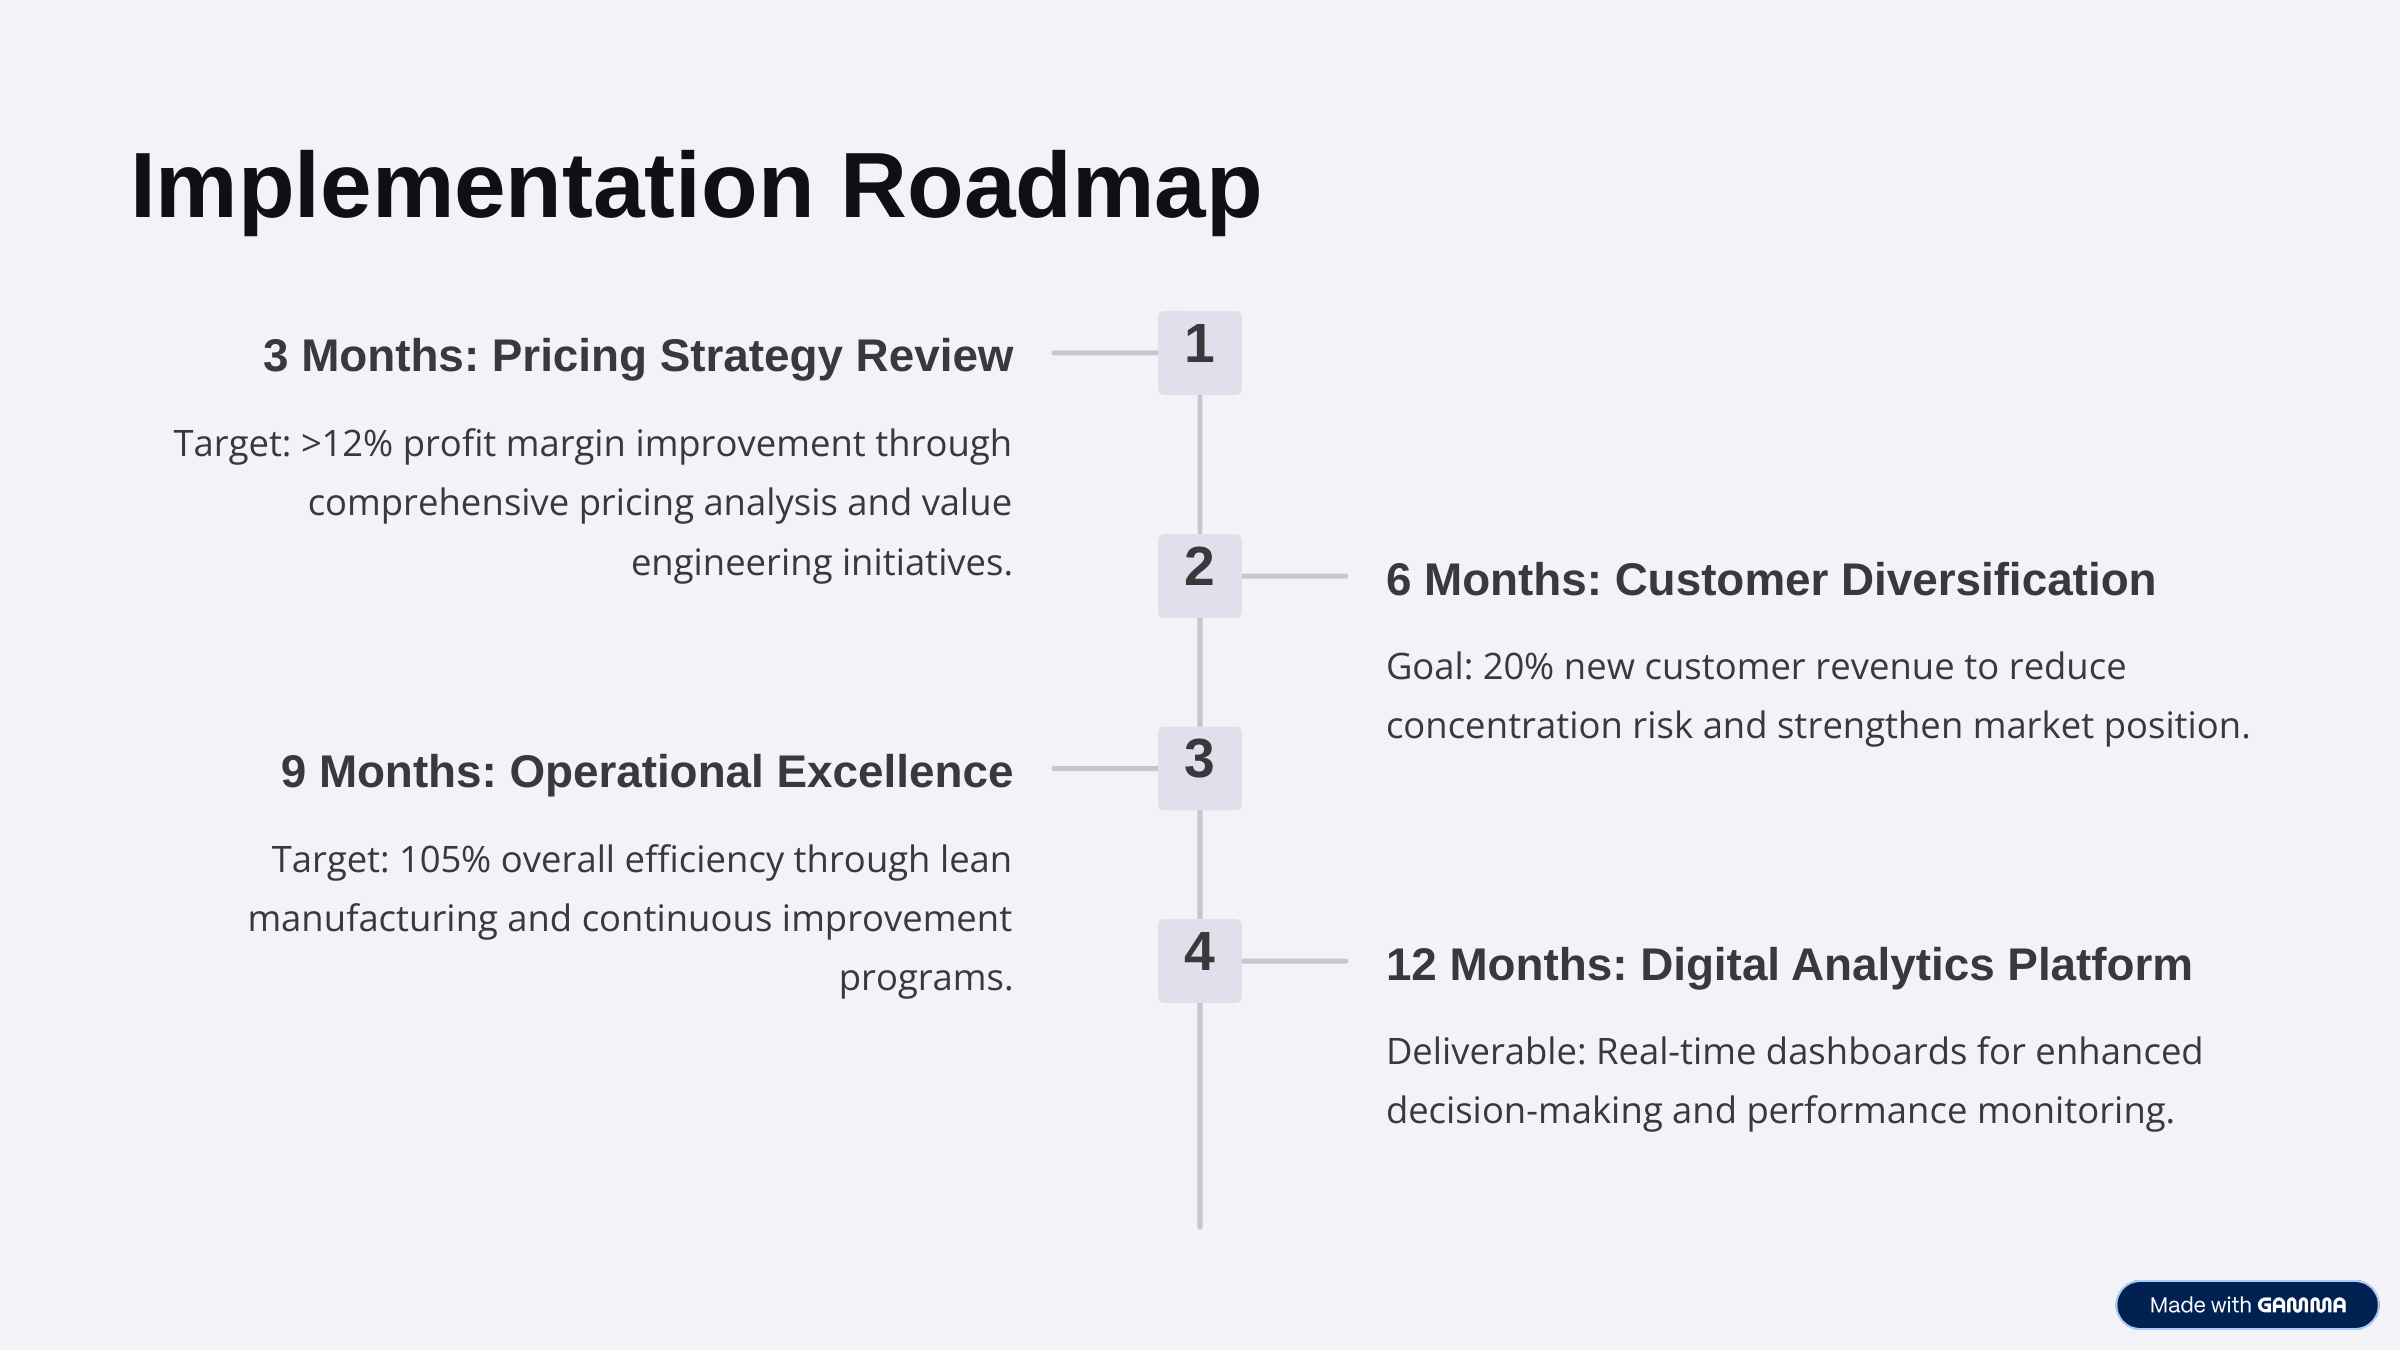

Implementation Roadmap

1
3 Months: Pricing Strategy Review

Target: >12% profit margin improvement through comprehensive pricing analysis and value engineering initiatives.

2
6 Months: Customer Diversification

Goal: 20% new customer revenue to reduce concentration risk and strengthen market position.

3
9 Months: Operational Excellence

Target: 105% overall efficiency through lean manufacturing and continuous improvement programs.

4
12 Months: Digital Analytics Platform

Deliverable: Real-time dashboards for enhanced decision-making and performance monitoring.